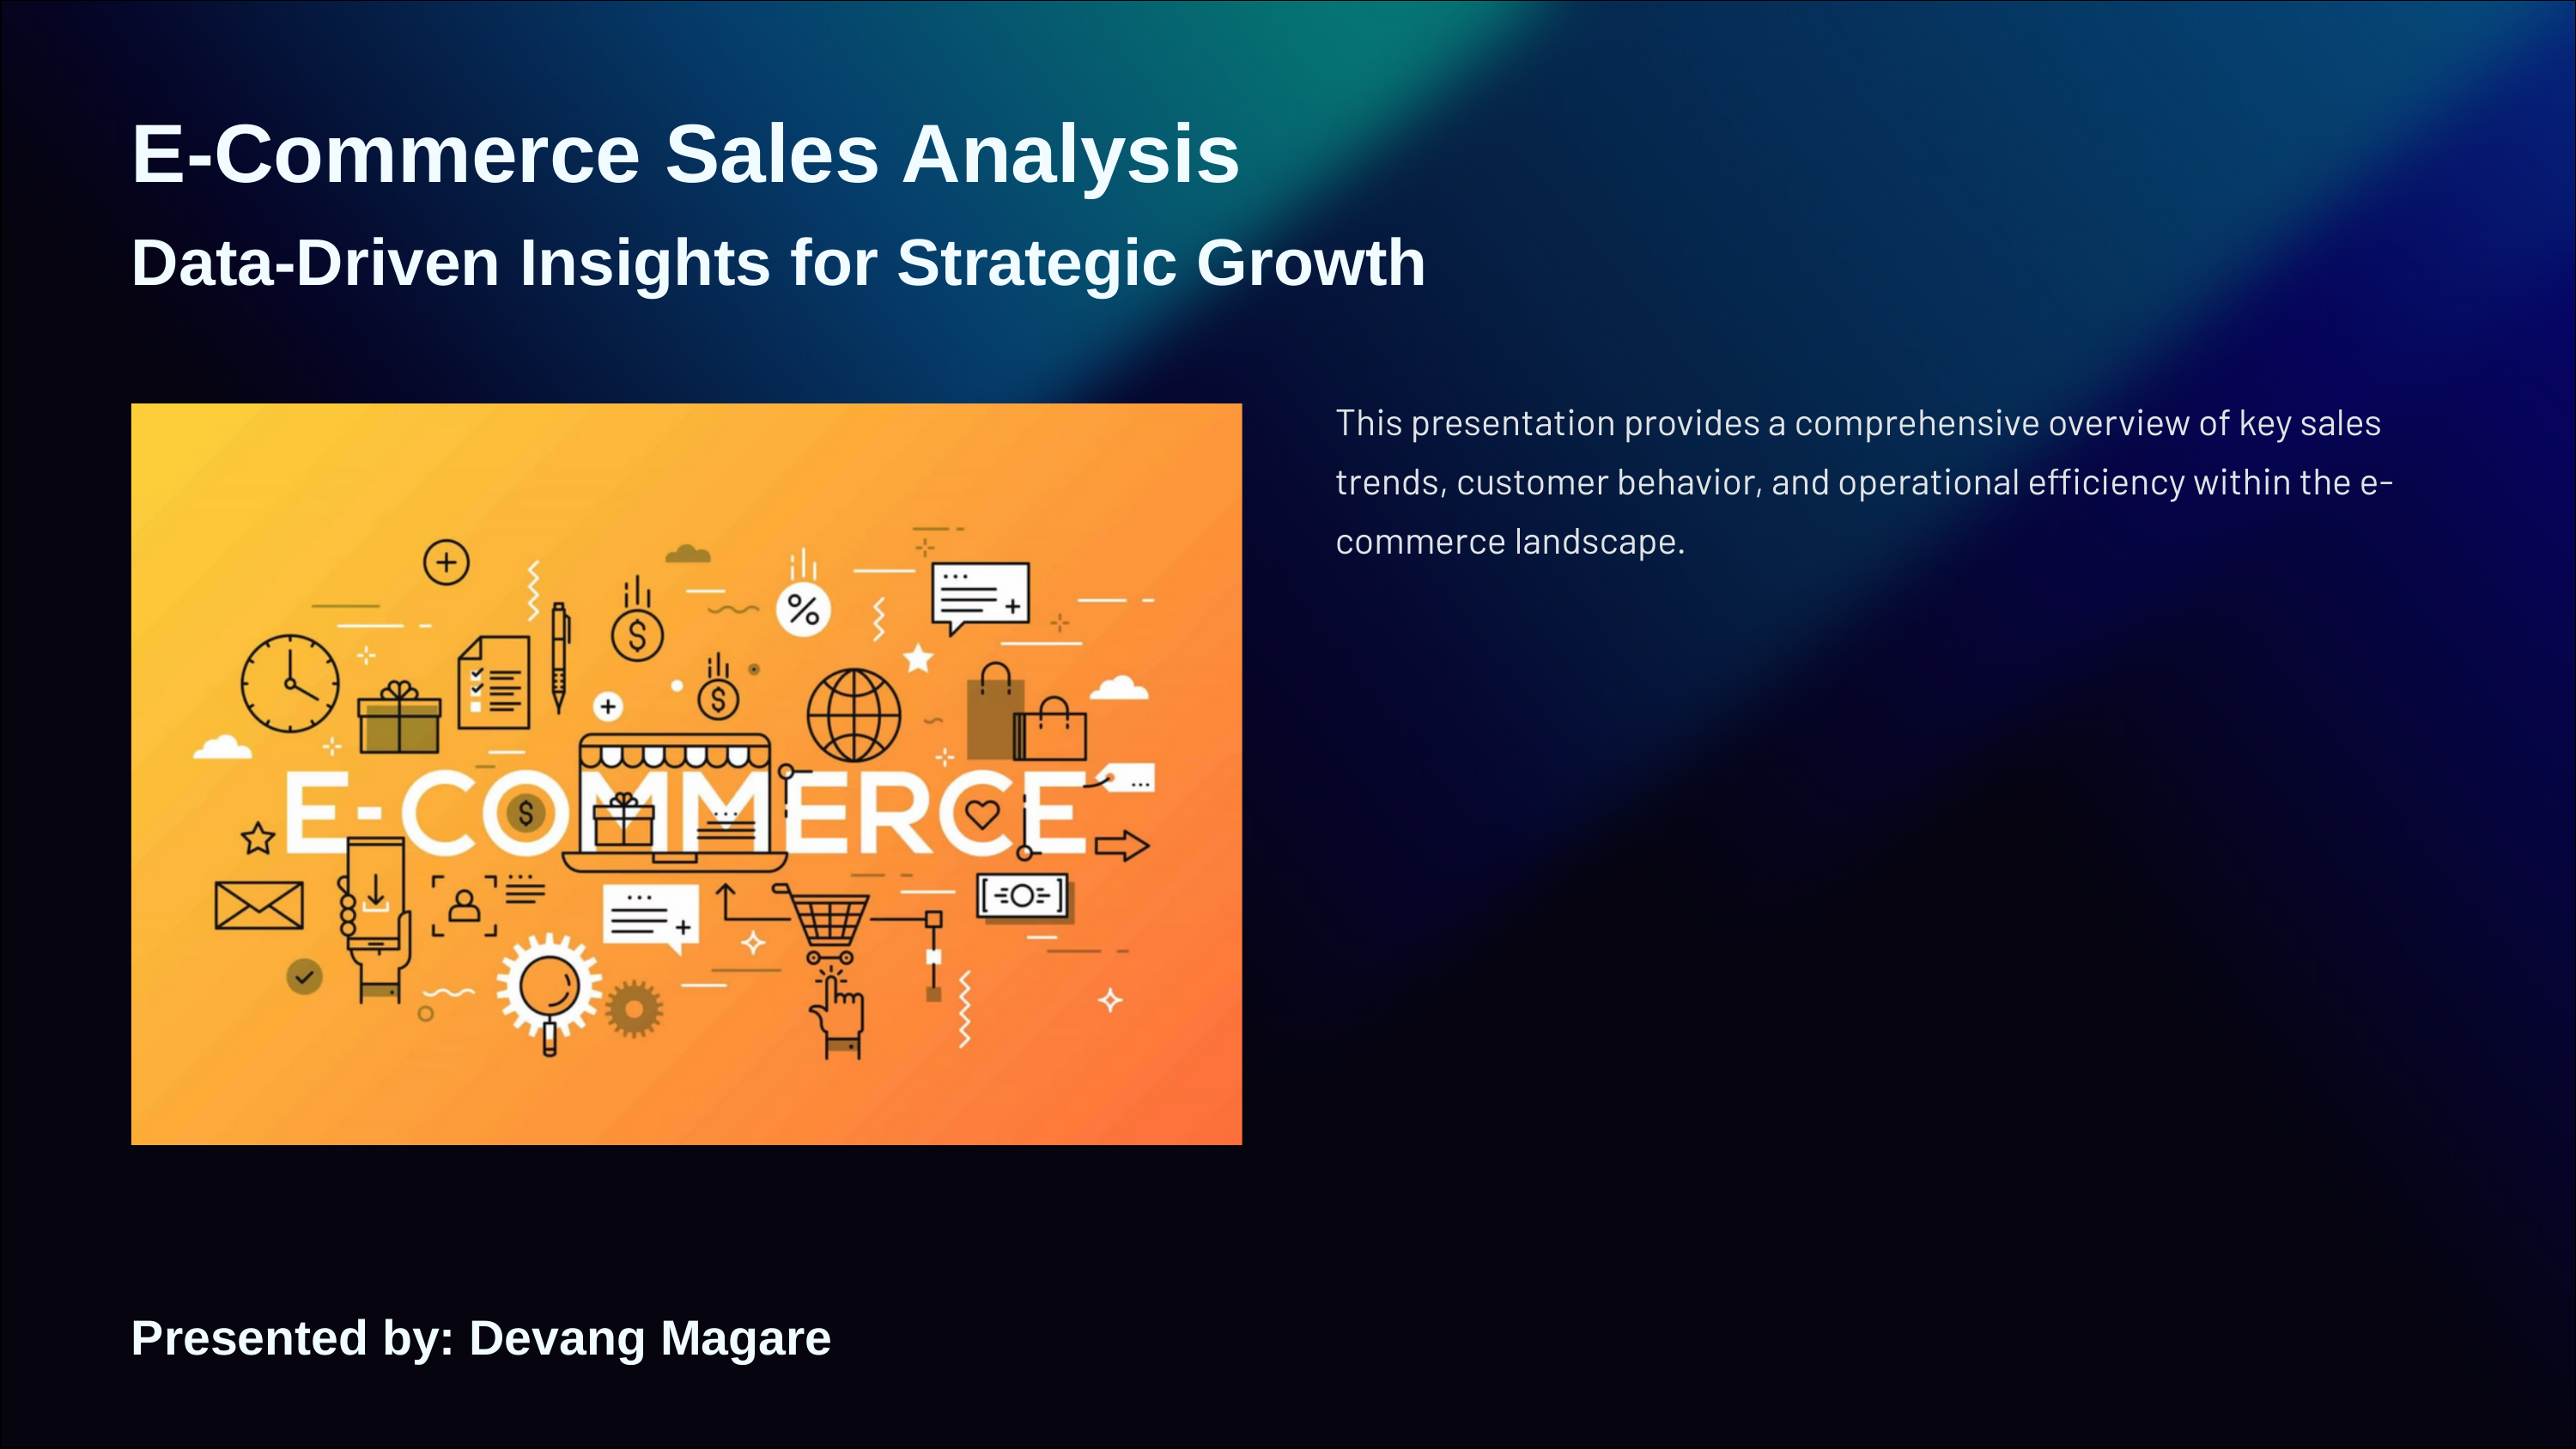

E-Commerce Sales Analysis
Data-Driven Insights for Strategic Growth
This presentation provides a comprehensive overview of key sales trends, customer behavior, and operational efficiency within the e-commerce landscape.

Presented by: Devang Magare